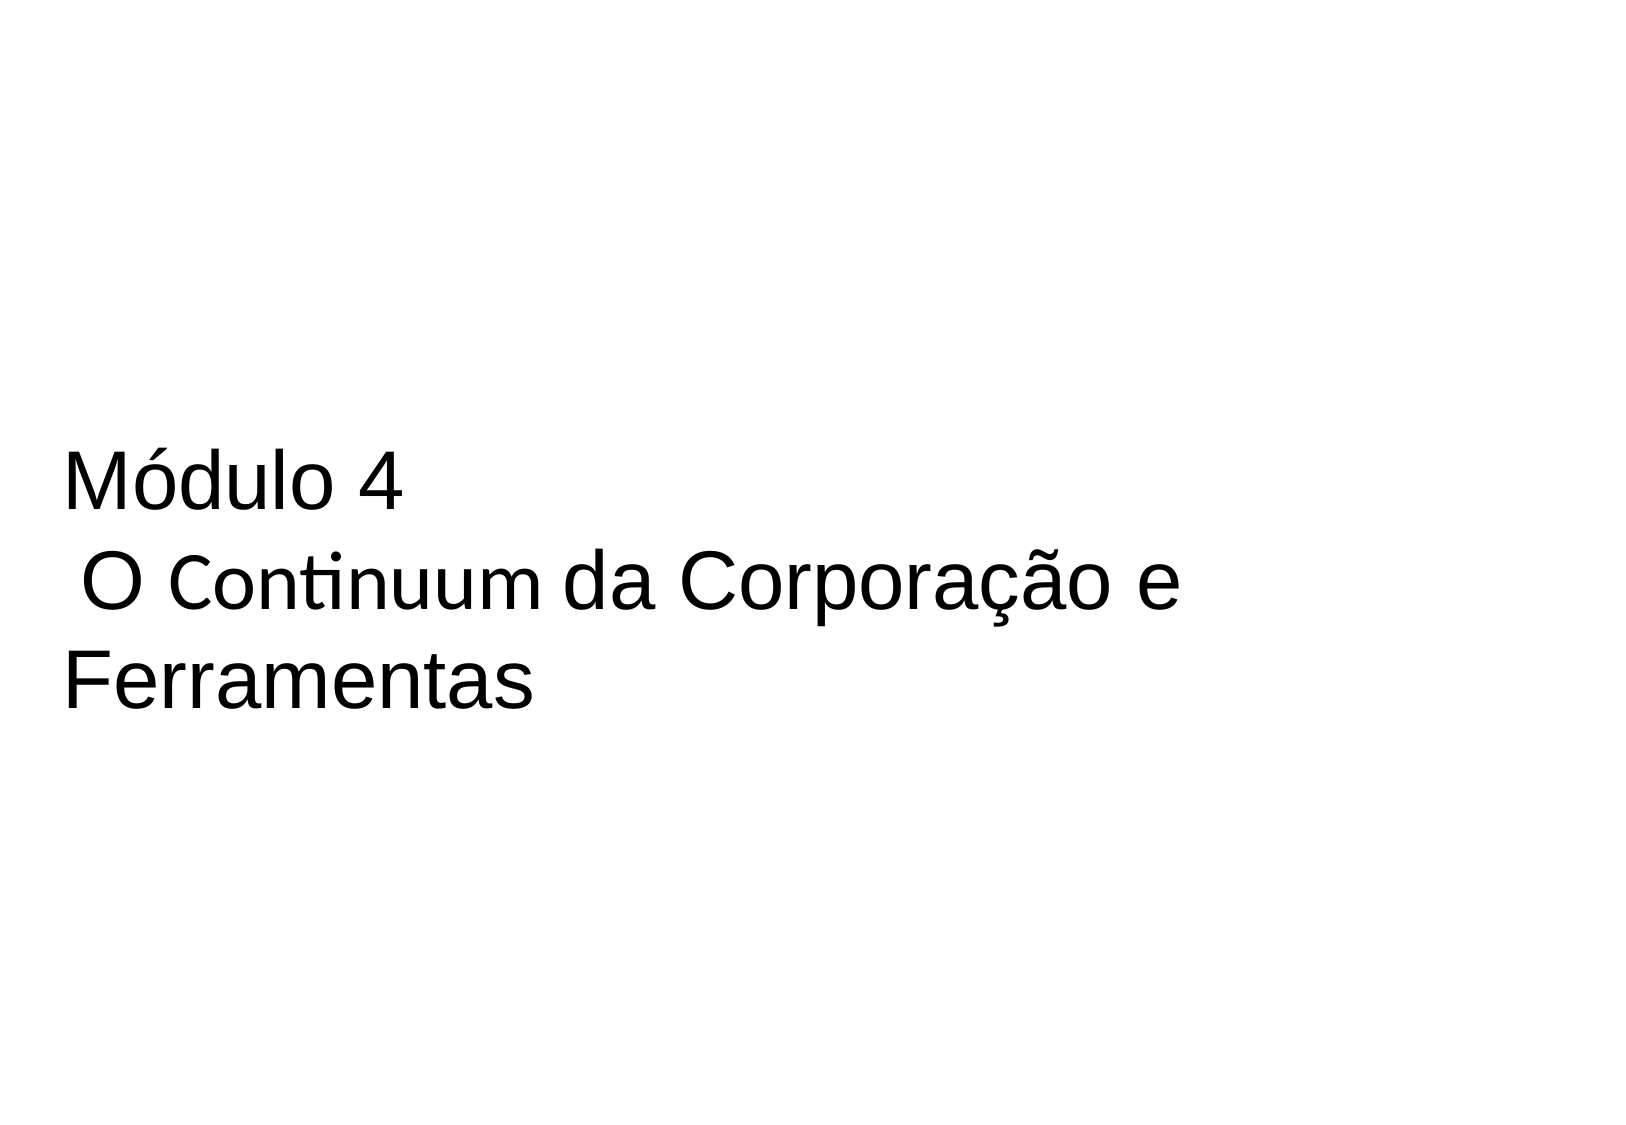

# Módulo 4
O Continuum da Corporação e
Ferramentas